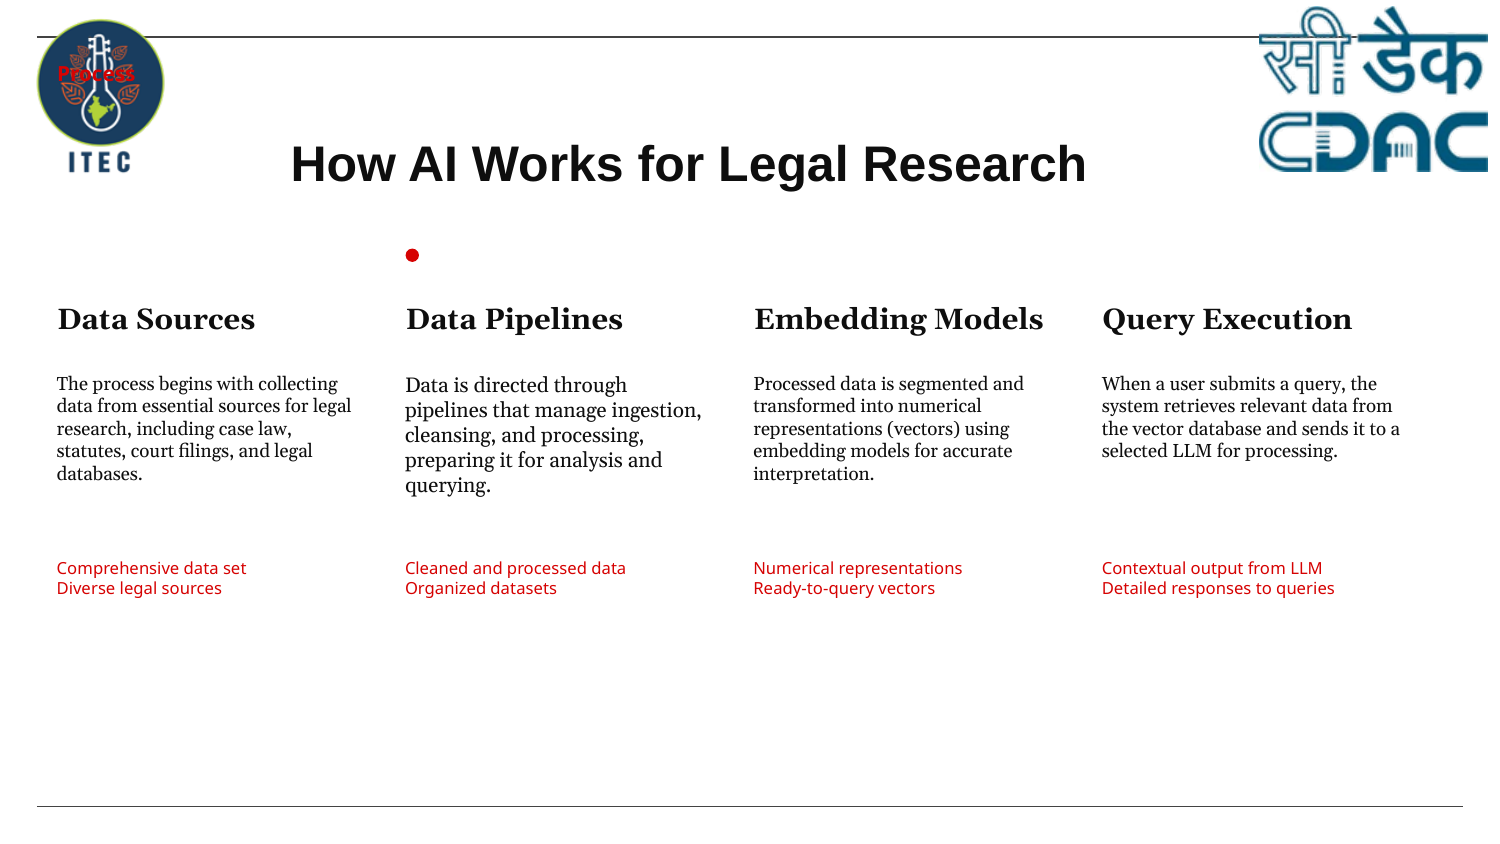

Process
# How AI Works for Legal Research
Data Sources
Data Pipelines
Embedding Models
Query Execution

The process begins with collecting data from essential sources for legal research, including case law, statutes, court filings, and legal databases.
Data is directed through pipelines that manage ingestion, cleansing, and processing, preparing it for analysis and querying.
Processed data is segmented and transformed into numerical representations (vectors) using embedding models for accurate interpretation.
When a user submits a query, the system retrieves relevant data from the vector database and sends it to a selected LLM for processing.
Comprehensive data set
Diverse legal sources
Cleaned and processed data
Organized datasets
Numerical representations
Ready-to-query vectors
Contextual output from LLM
Detailed responses to queries